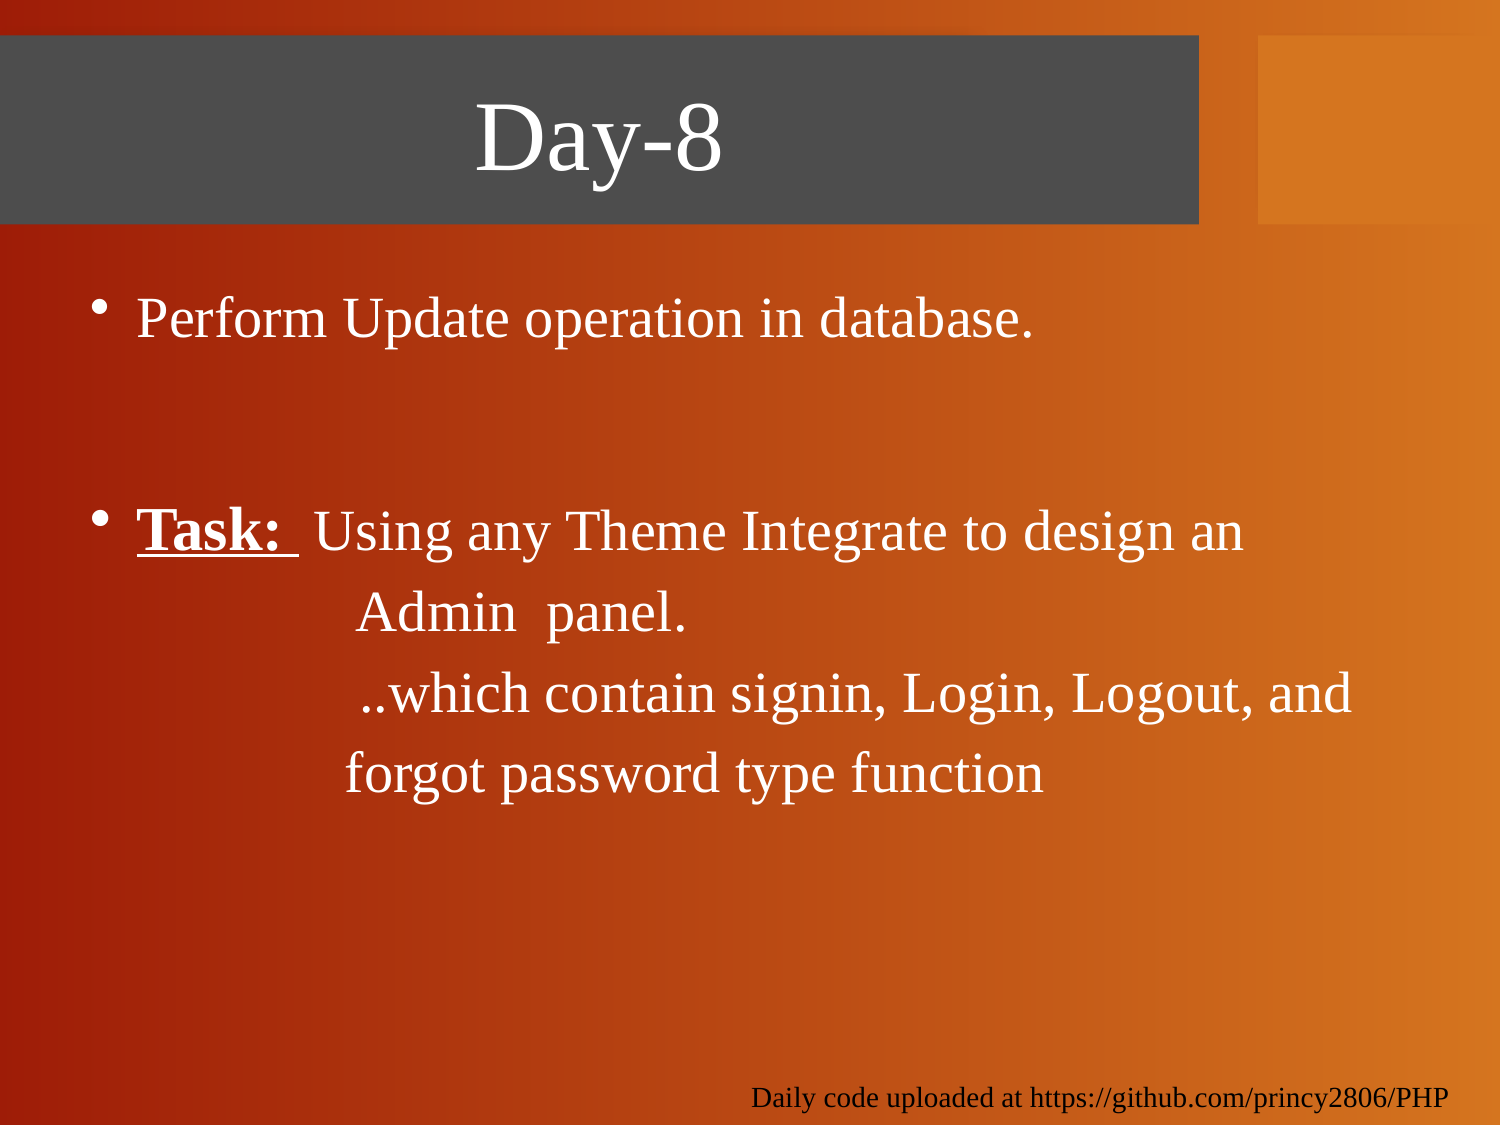

# Day-8
Perform Update operation in database.

Task:  Using any Theme Integrate to design an 		     Admin  panel.                                          		     ..which contain signin, Login, Logout, and            	    forgot password type function
Daily code uploaded at https://github.com/princy2806/PHP